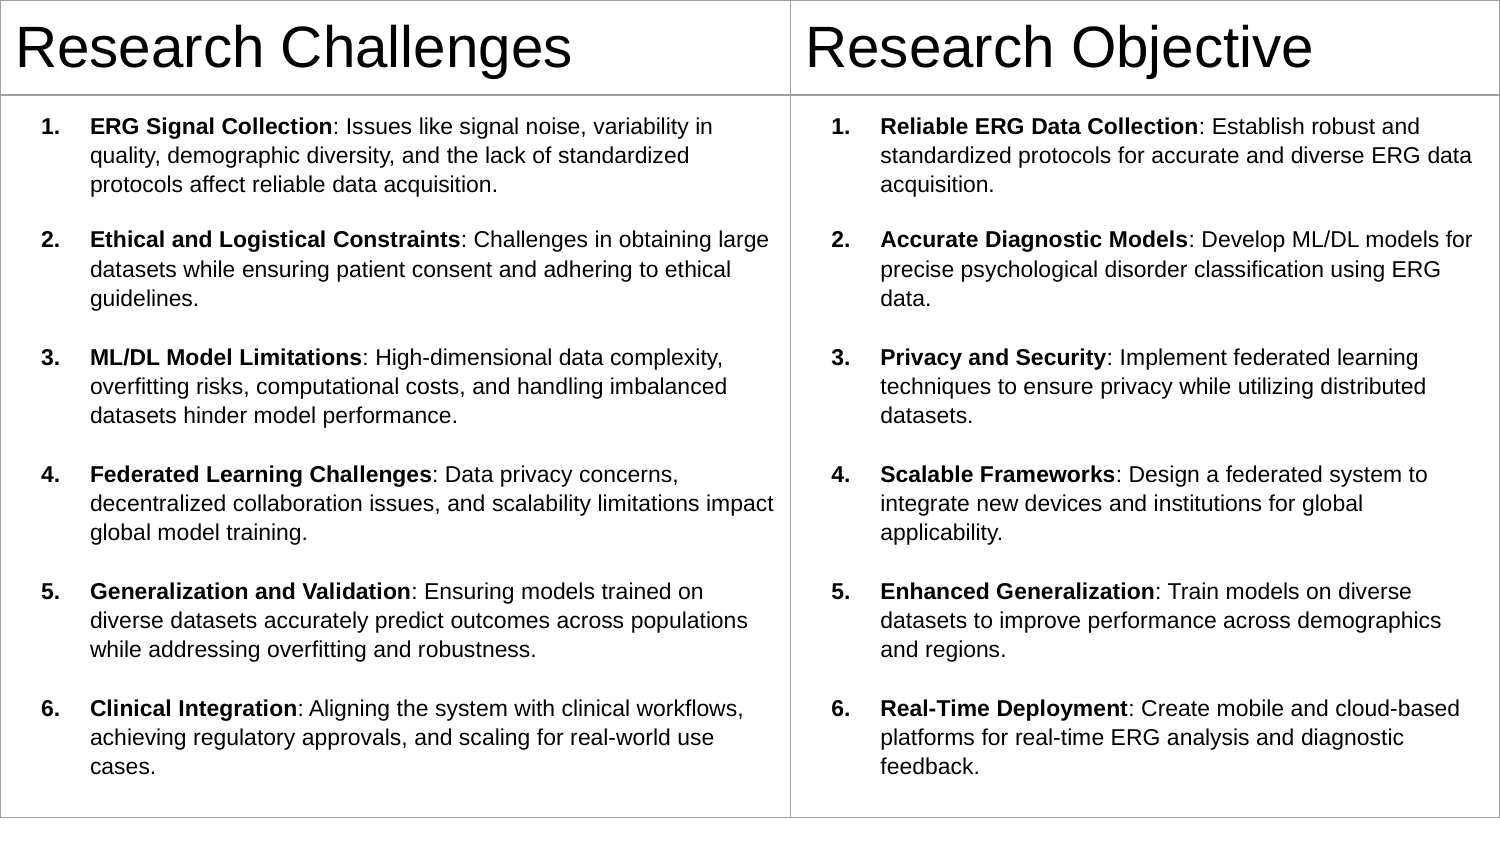

| Research Challenges | Research Objective |
| --- | --- |
| ERG Signal Collection: Issues like signal noise, variability in quality, demographic diversity, and the lack of standardized protocols affect reliable data acquisition. Ethical and Logistical Constraints: Challenges in obtaining large datasets while ensuring patient consent and adhering to ethical guidelines. ML/DL Model Limitations: High-dimensional data complexity, overfitting risks, computational costs, and handling imbalanced datasets hinder model performance. Federated Learning Challenges: Data privacy concerns, decentralized collaboration issues, and scalability limitations impact global model training. Generalization and Validation: Ensuring models trained on diverse datasets accurately predict outcomes across populations while addressing overfitting and robustness. Clinical Integration: Aligning the system with clinical workflows, achieving regulatory approvals, and scaling for real-world use cases. | Reliable ERG Data Collection: Establish robust and standardized protocols for accurate and diverse ERG data acquisition. Accurate Diagnostic Models: Develop ML/DL models for precise psychological disorder classification using ERG data. Privacy and Security: Implement federated learning techniques to ensure privacy while utilizing distributed datasets. Scalable Frameworks: Design a federated system to integrate new devices and institutions for global applicability. Enhanced Generalization: Train models on diverse datasets to improve performance across demographics and regions. Real-Time Deployment: Create mobile and cloud-based platforms for real-time ERG analysis and diagnostic feedback. |